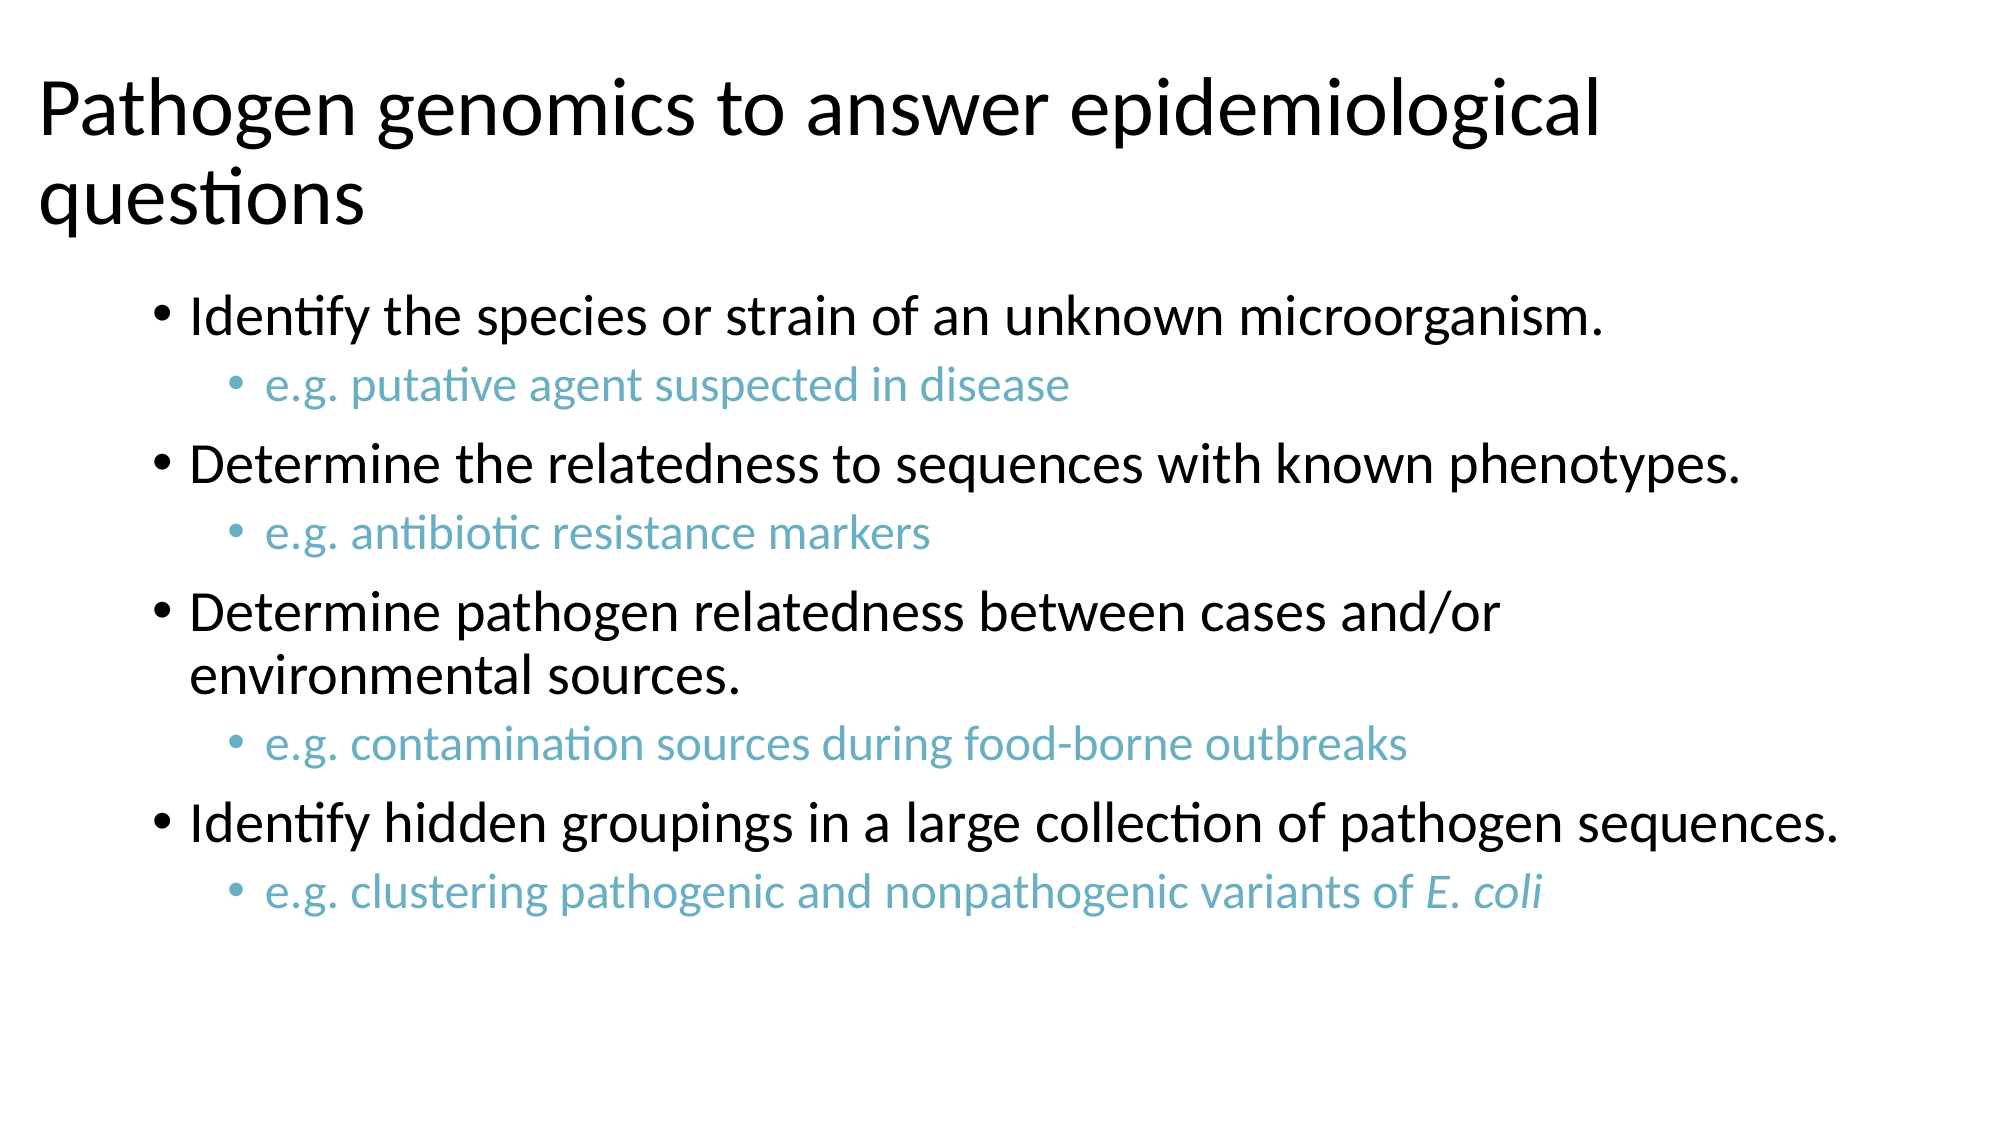

# Pathogen genomics to answer epidemiological questions
Identify the species or strain of an unknown microorganism.
e.g. putative agent suspected in disease
Determine the relatedness to sequences with known phenotypes.
e.g. antibiotic resistance markers
Determine pathogen relatedness between cases and/or environmental sources.
e.g. contamination sources during food-borne outbreaks
Identify hidden groupings in a large collection of pathogen sequences.
e.g. clustering pathogenic and nonpathogenic variants of E. coli